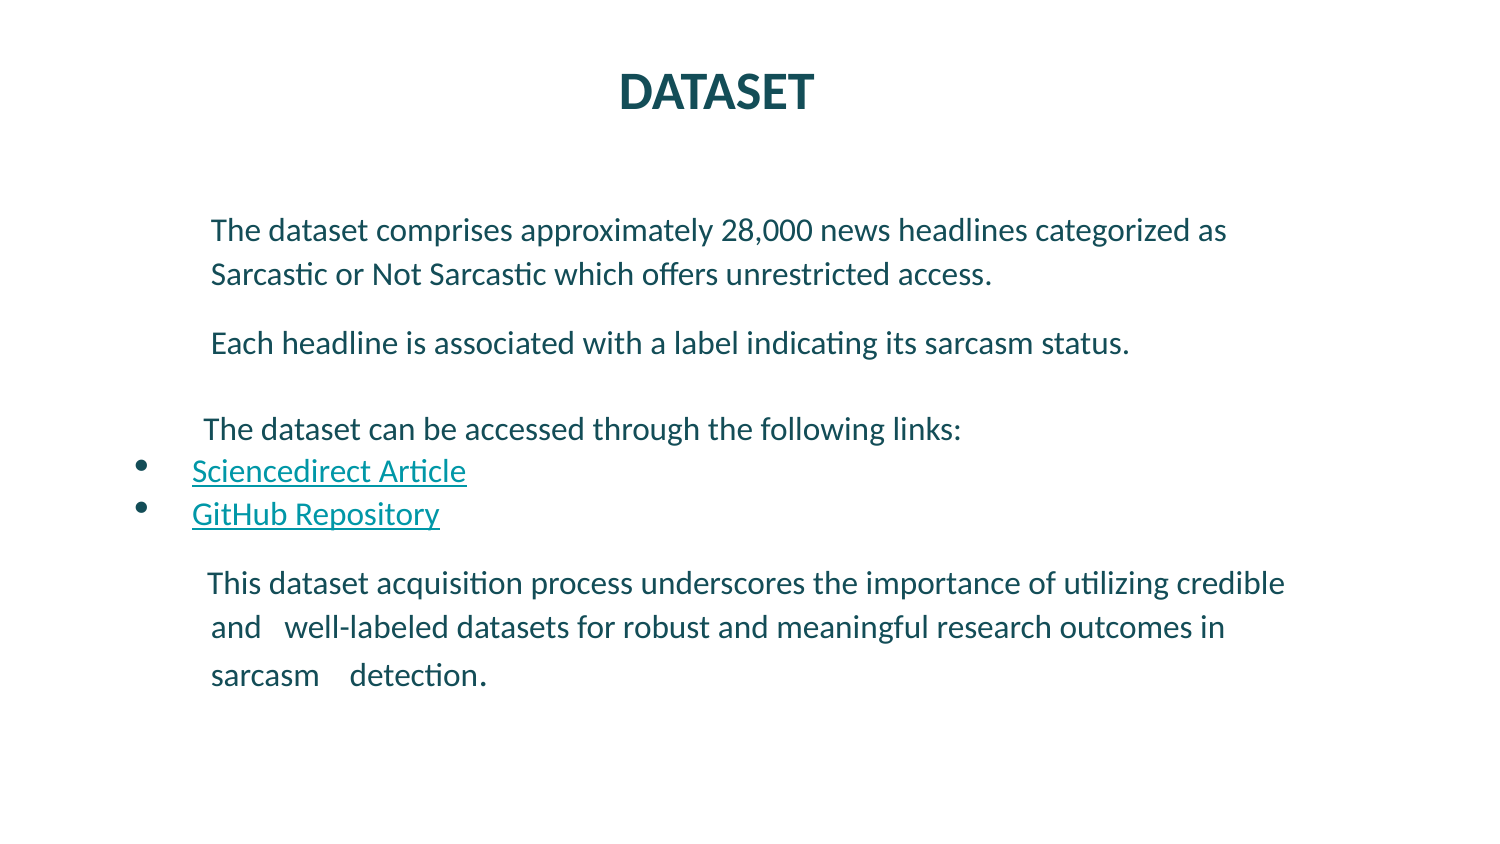

# DATASET

The dataset comprises approximately 28,000 news headlines categorized as Sarcastic or Not Sarcastic which offers unrestricted access.
Each headline is associated with a label indicating its sarcasm status.

         The dataset can be accessed through the following links:
Sciencedirect Article
GitHub Repository
       This dataset acquisition process underscores the importance of utilizing credible and   well-labeled datasets for robust and meaningful research outcomes in sarcasm    detection.